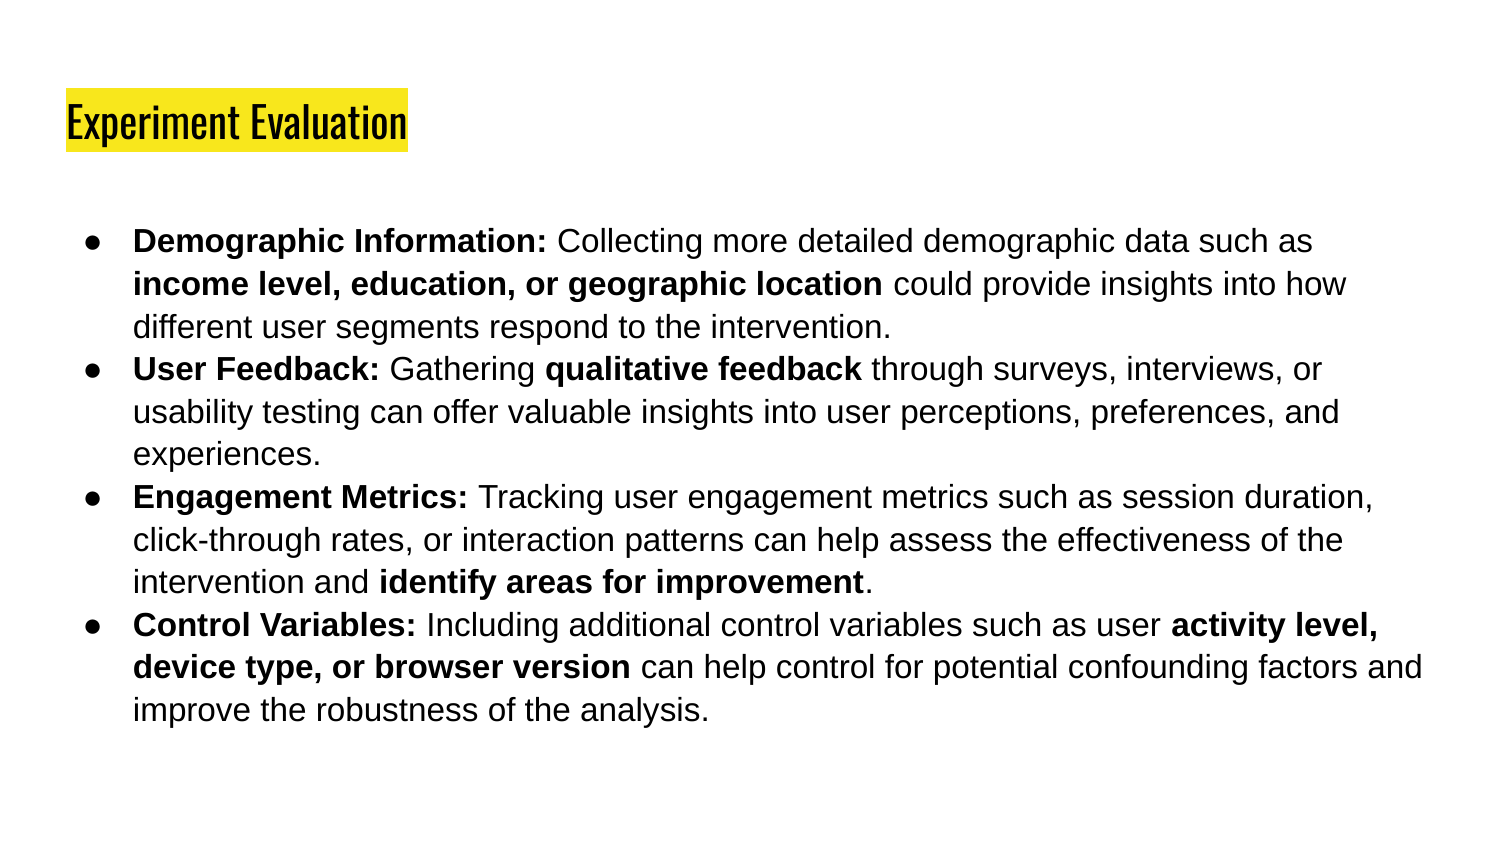

# Experiment Evaluation

Demographic Information: Collecting more detailed demographic data such as income level, education, or geographic location could provide insights into how different user segments respond to the intervention.
User Feedback: Gathering qualitative feedback through surveys, interviews, or usability testing can offer valuable insights into user perceptions, preferences, and experiences.
Engagement Metrics: Tracking user engagement metrics such as session duration, click-through rates, or interaction patterns can help assess the effectiveness of the intervention and identify areas for improvement.
Control Variables: Including additional control variables such as user activity level, device type, or browser version can help control for potential confounding factors and improve the robustness of the analysis.